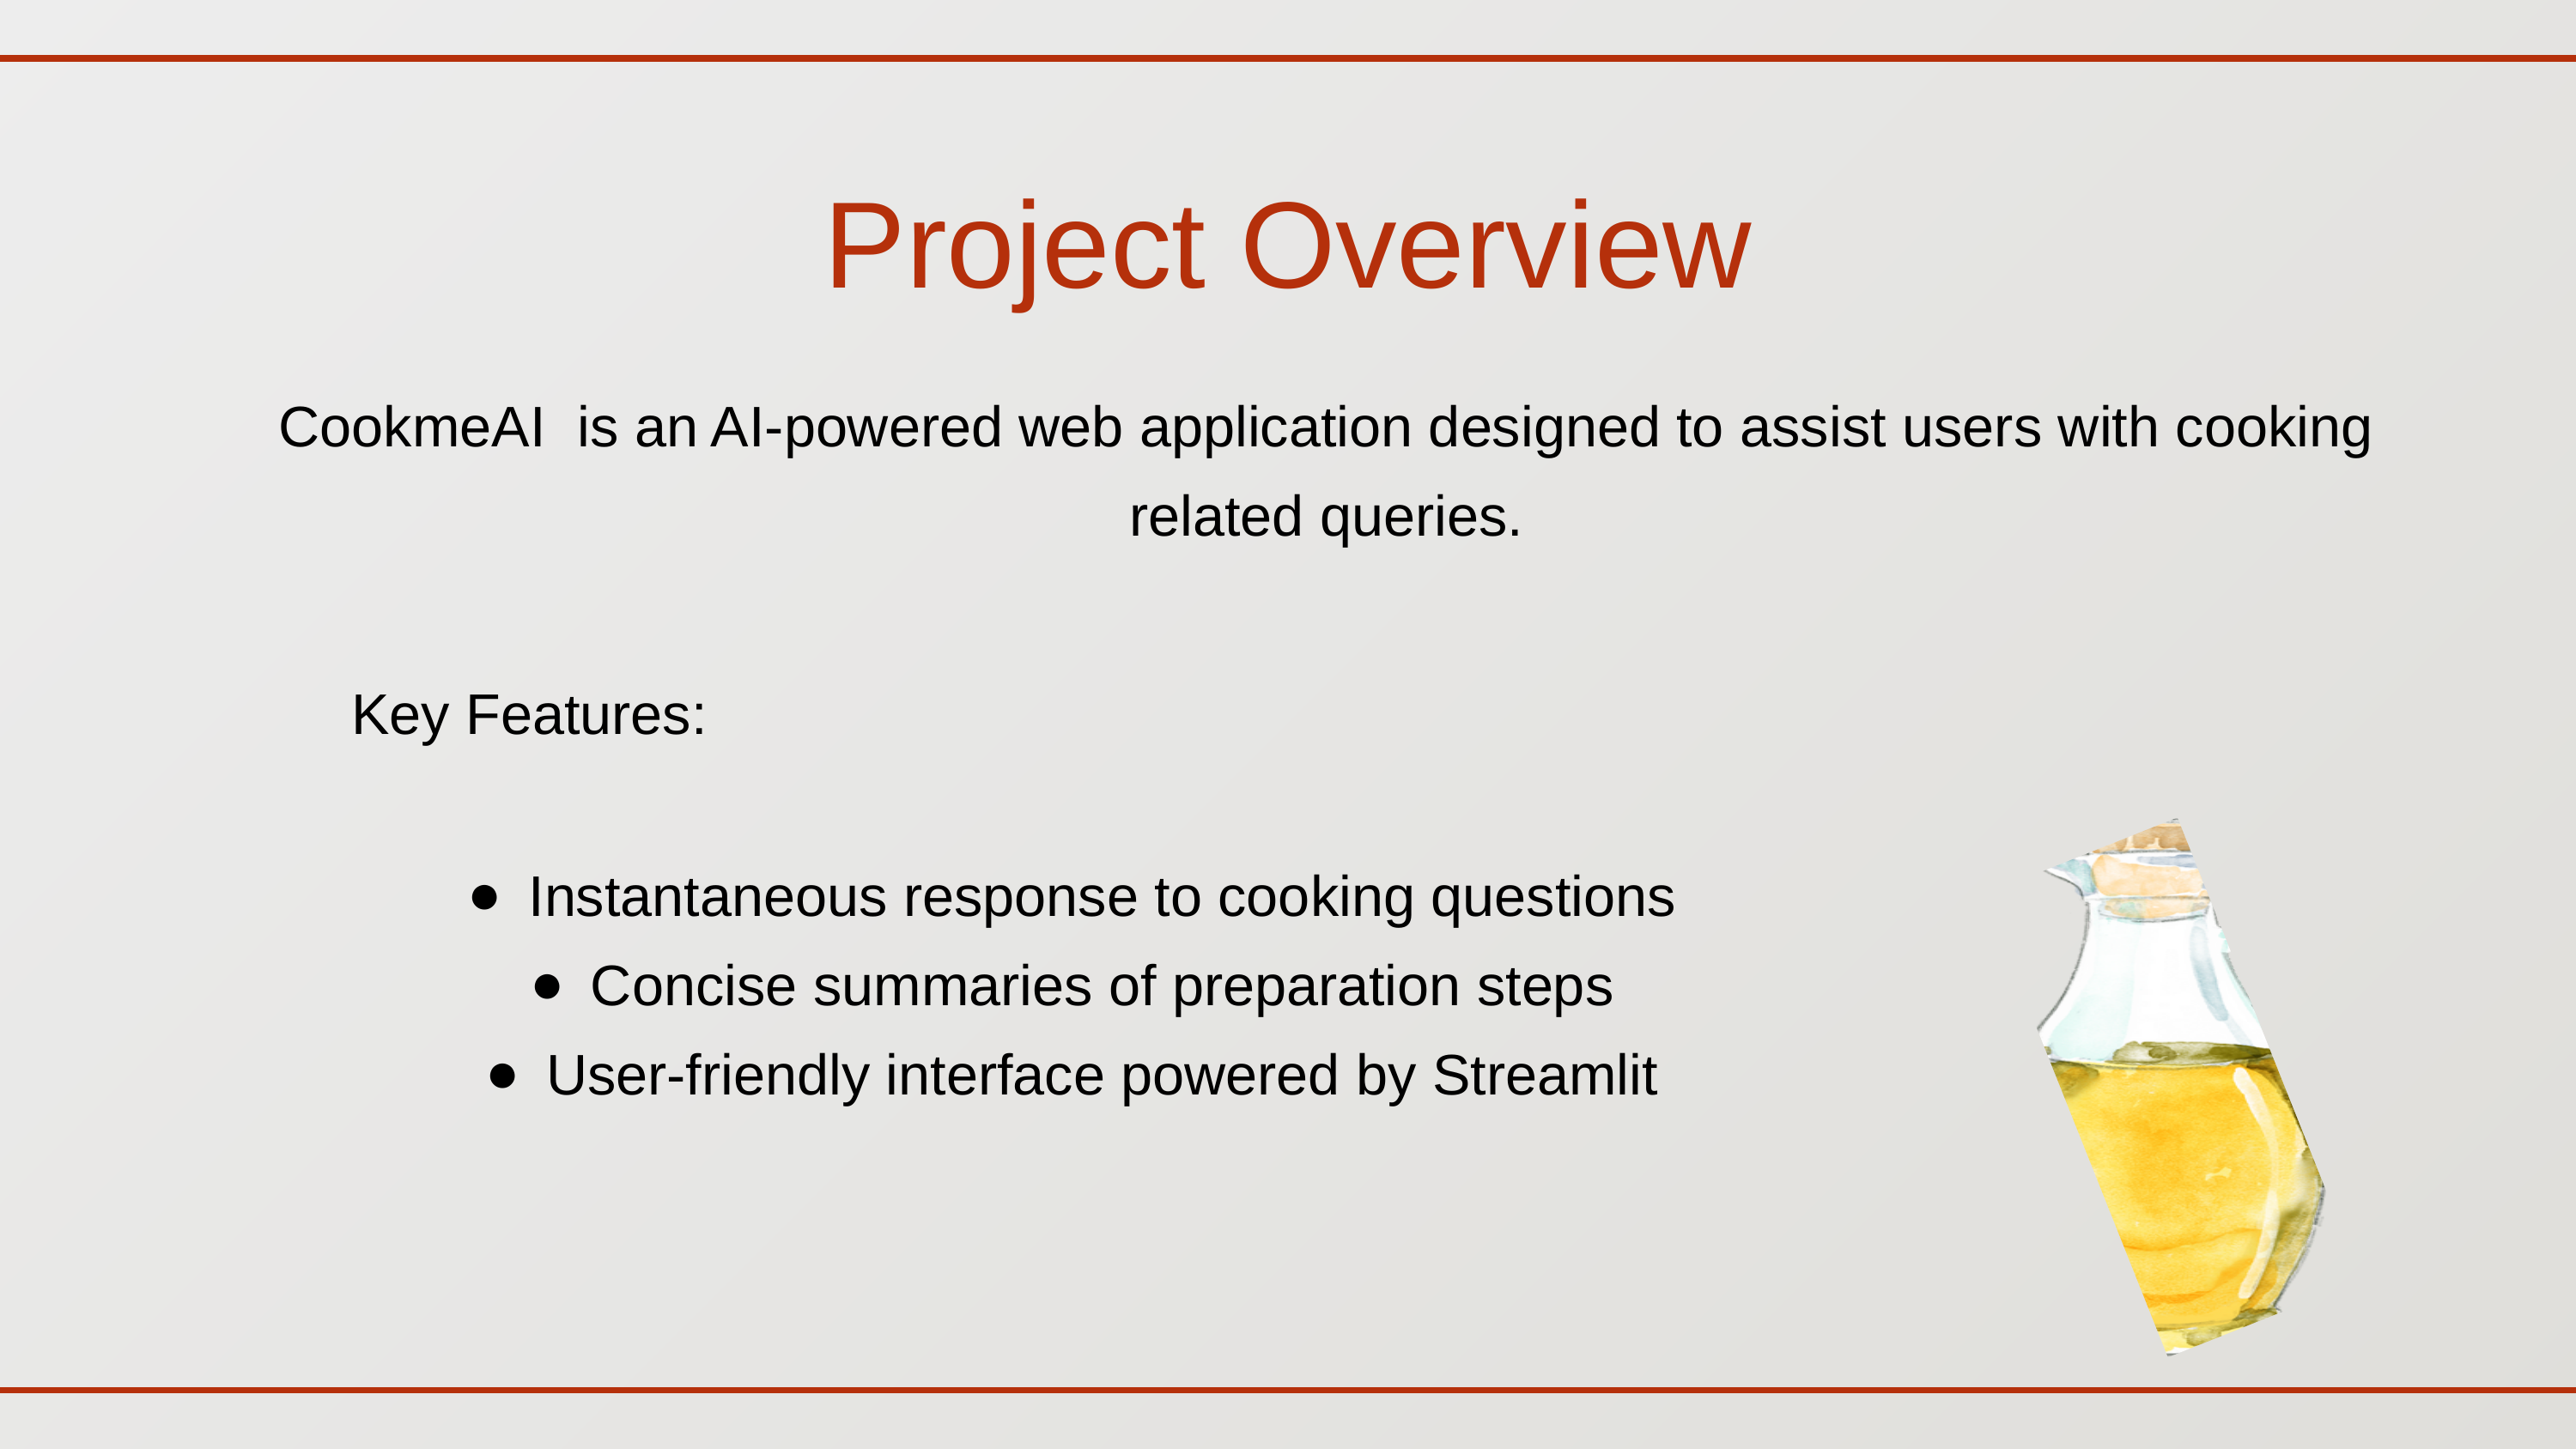

Project Overview
CookmeAI  is an AI-powered web application designed to assist users with cooking related queries.

Key Features:

Instantaneous response to cooking questions
Concise summaries of preparation steps
User-friendly interface powered by Streamlit